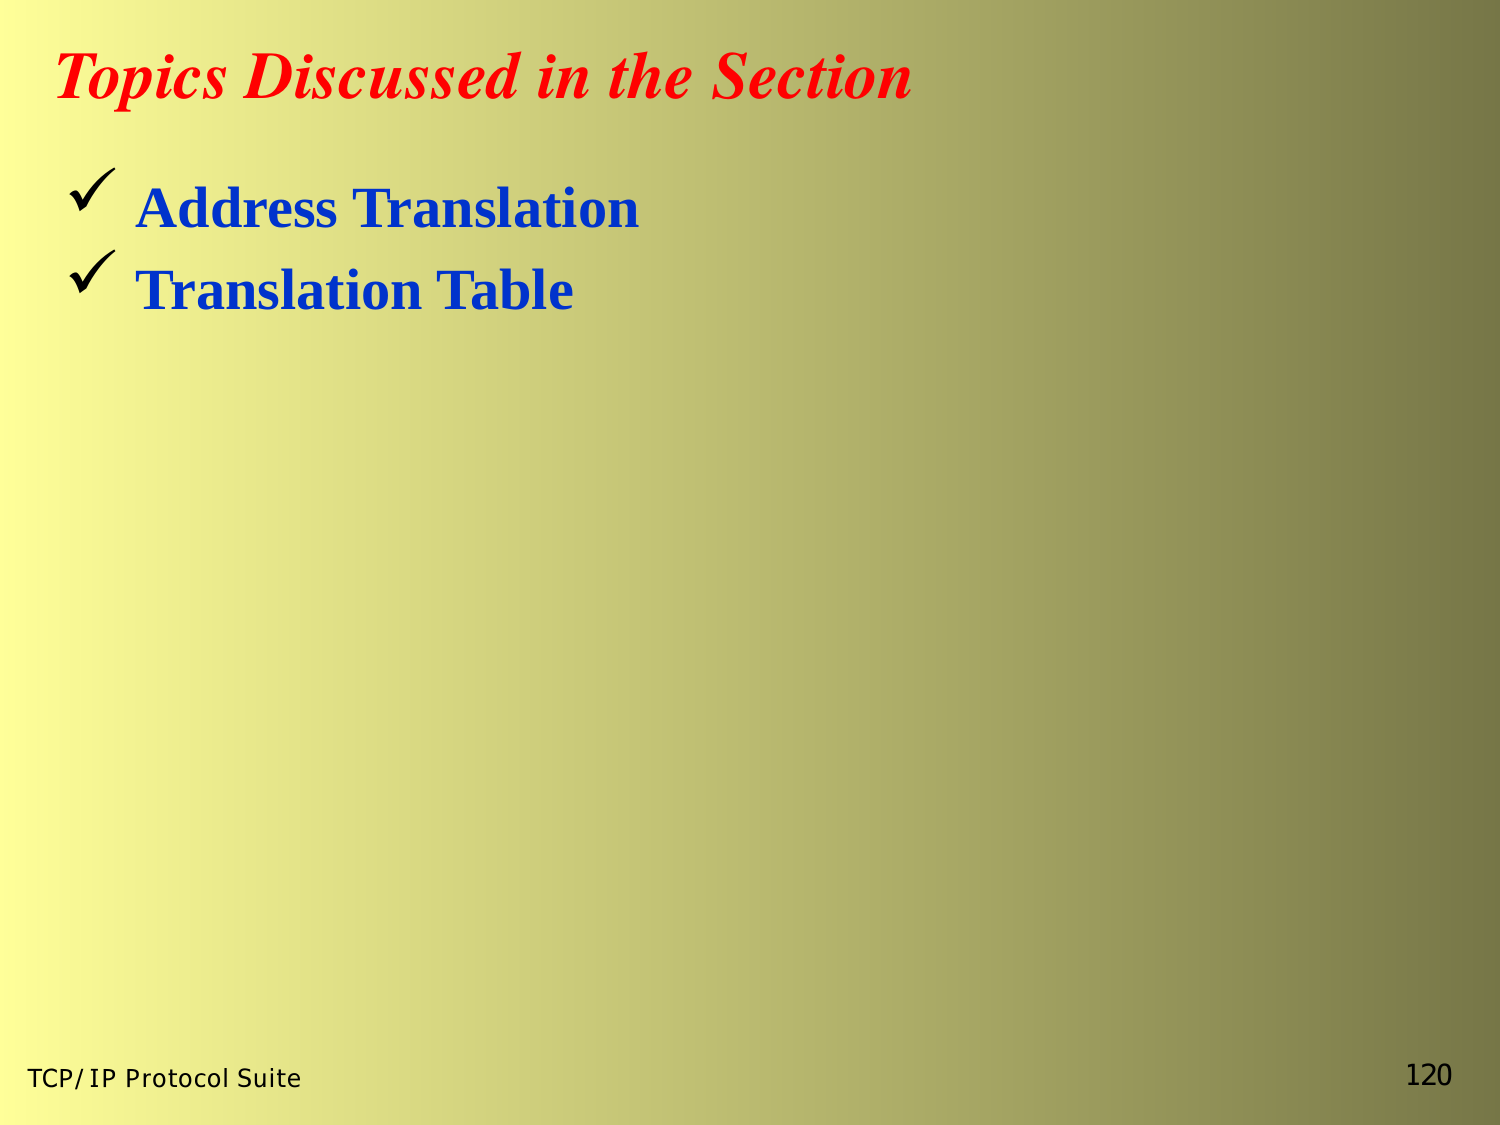

Topics Discussed in the Section
 Address Translation
 Translation Table
120
TCP/IP Protocol Suite